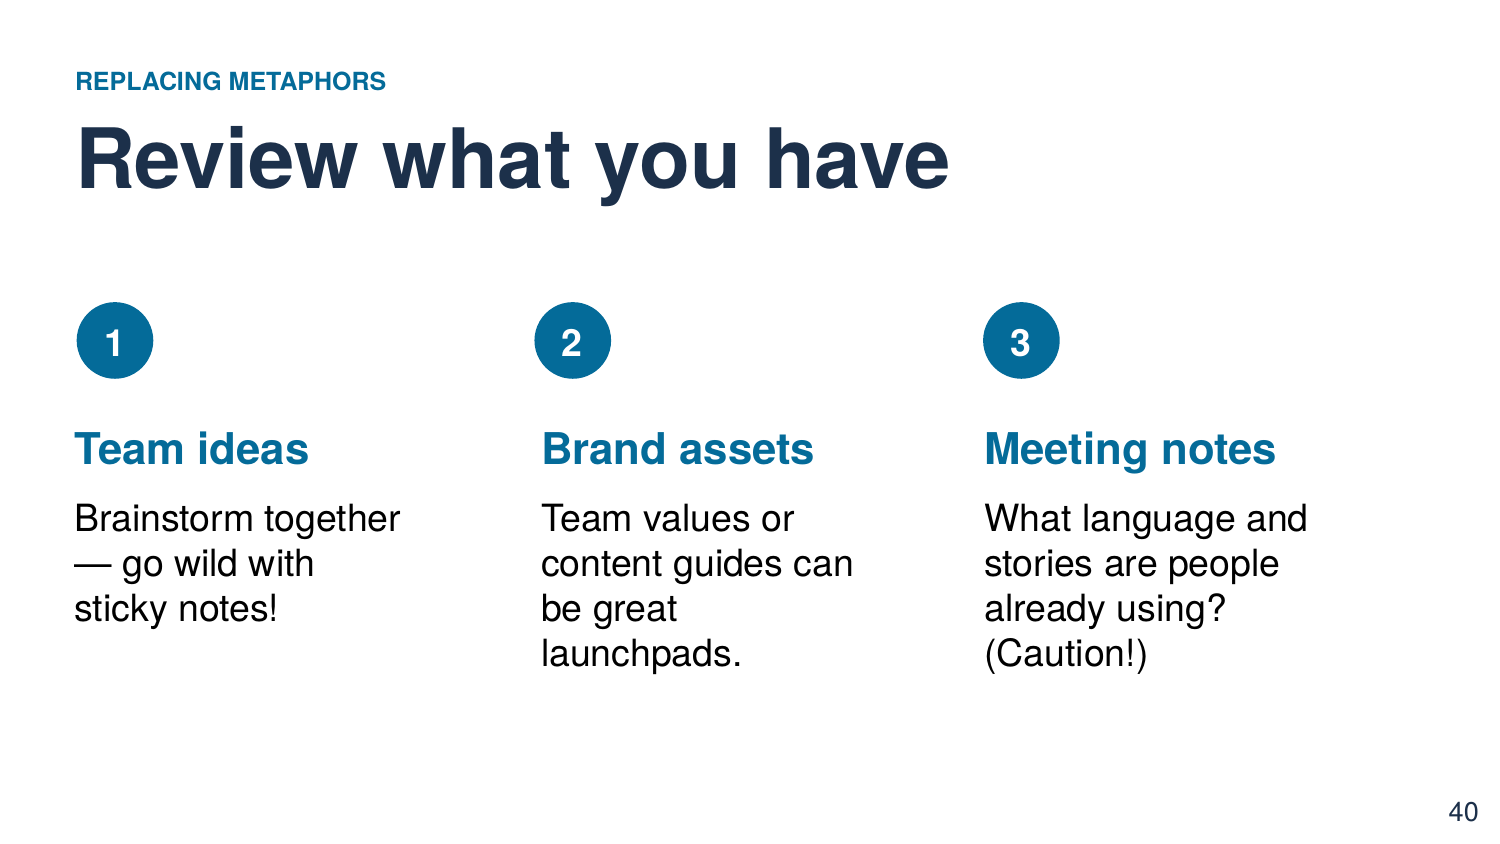

REPLACING METAPHORS
# Review what you have
Meeting notes
What language and stories are people already using? (Caution!)

Team ideas
Brainstorm together — go wild with sticky notes!
Brand assets
Team values or content guides can be great launchpads.
40